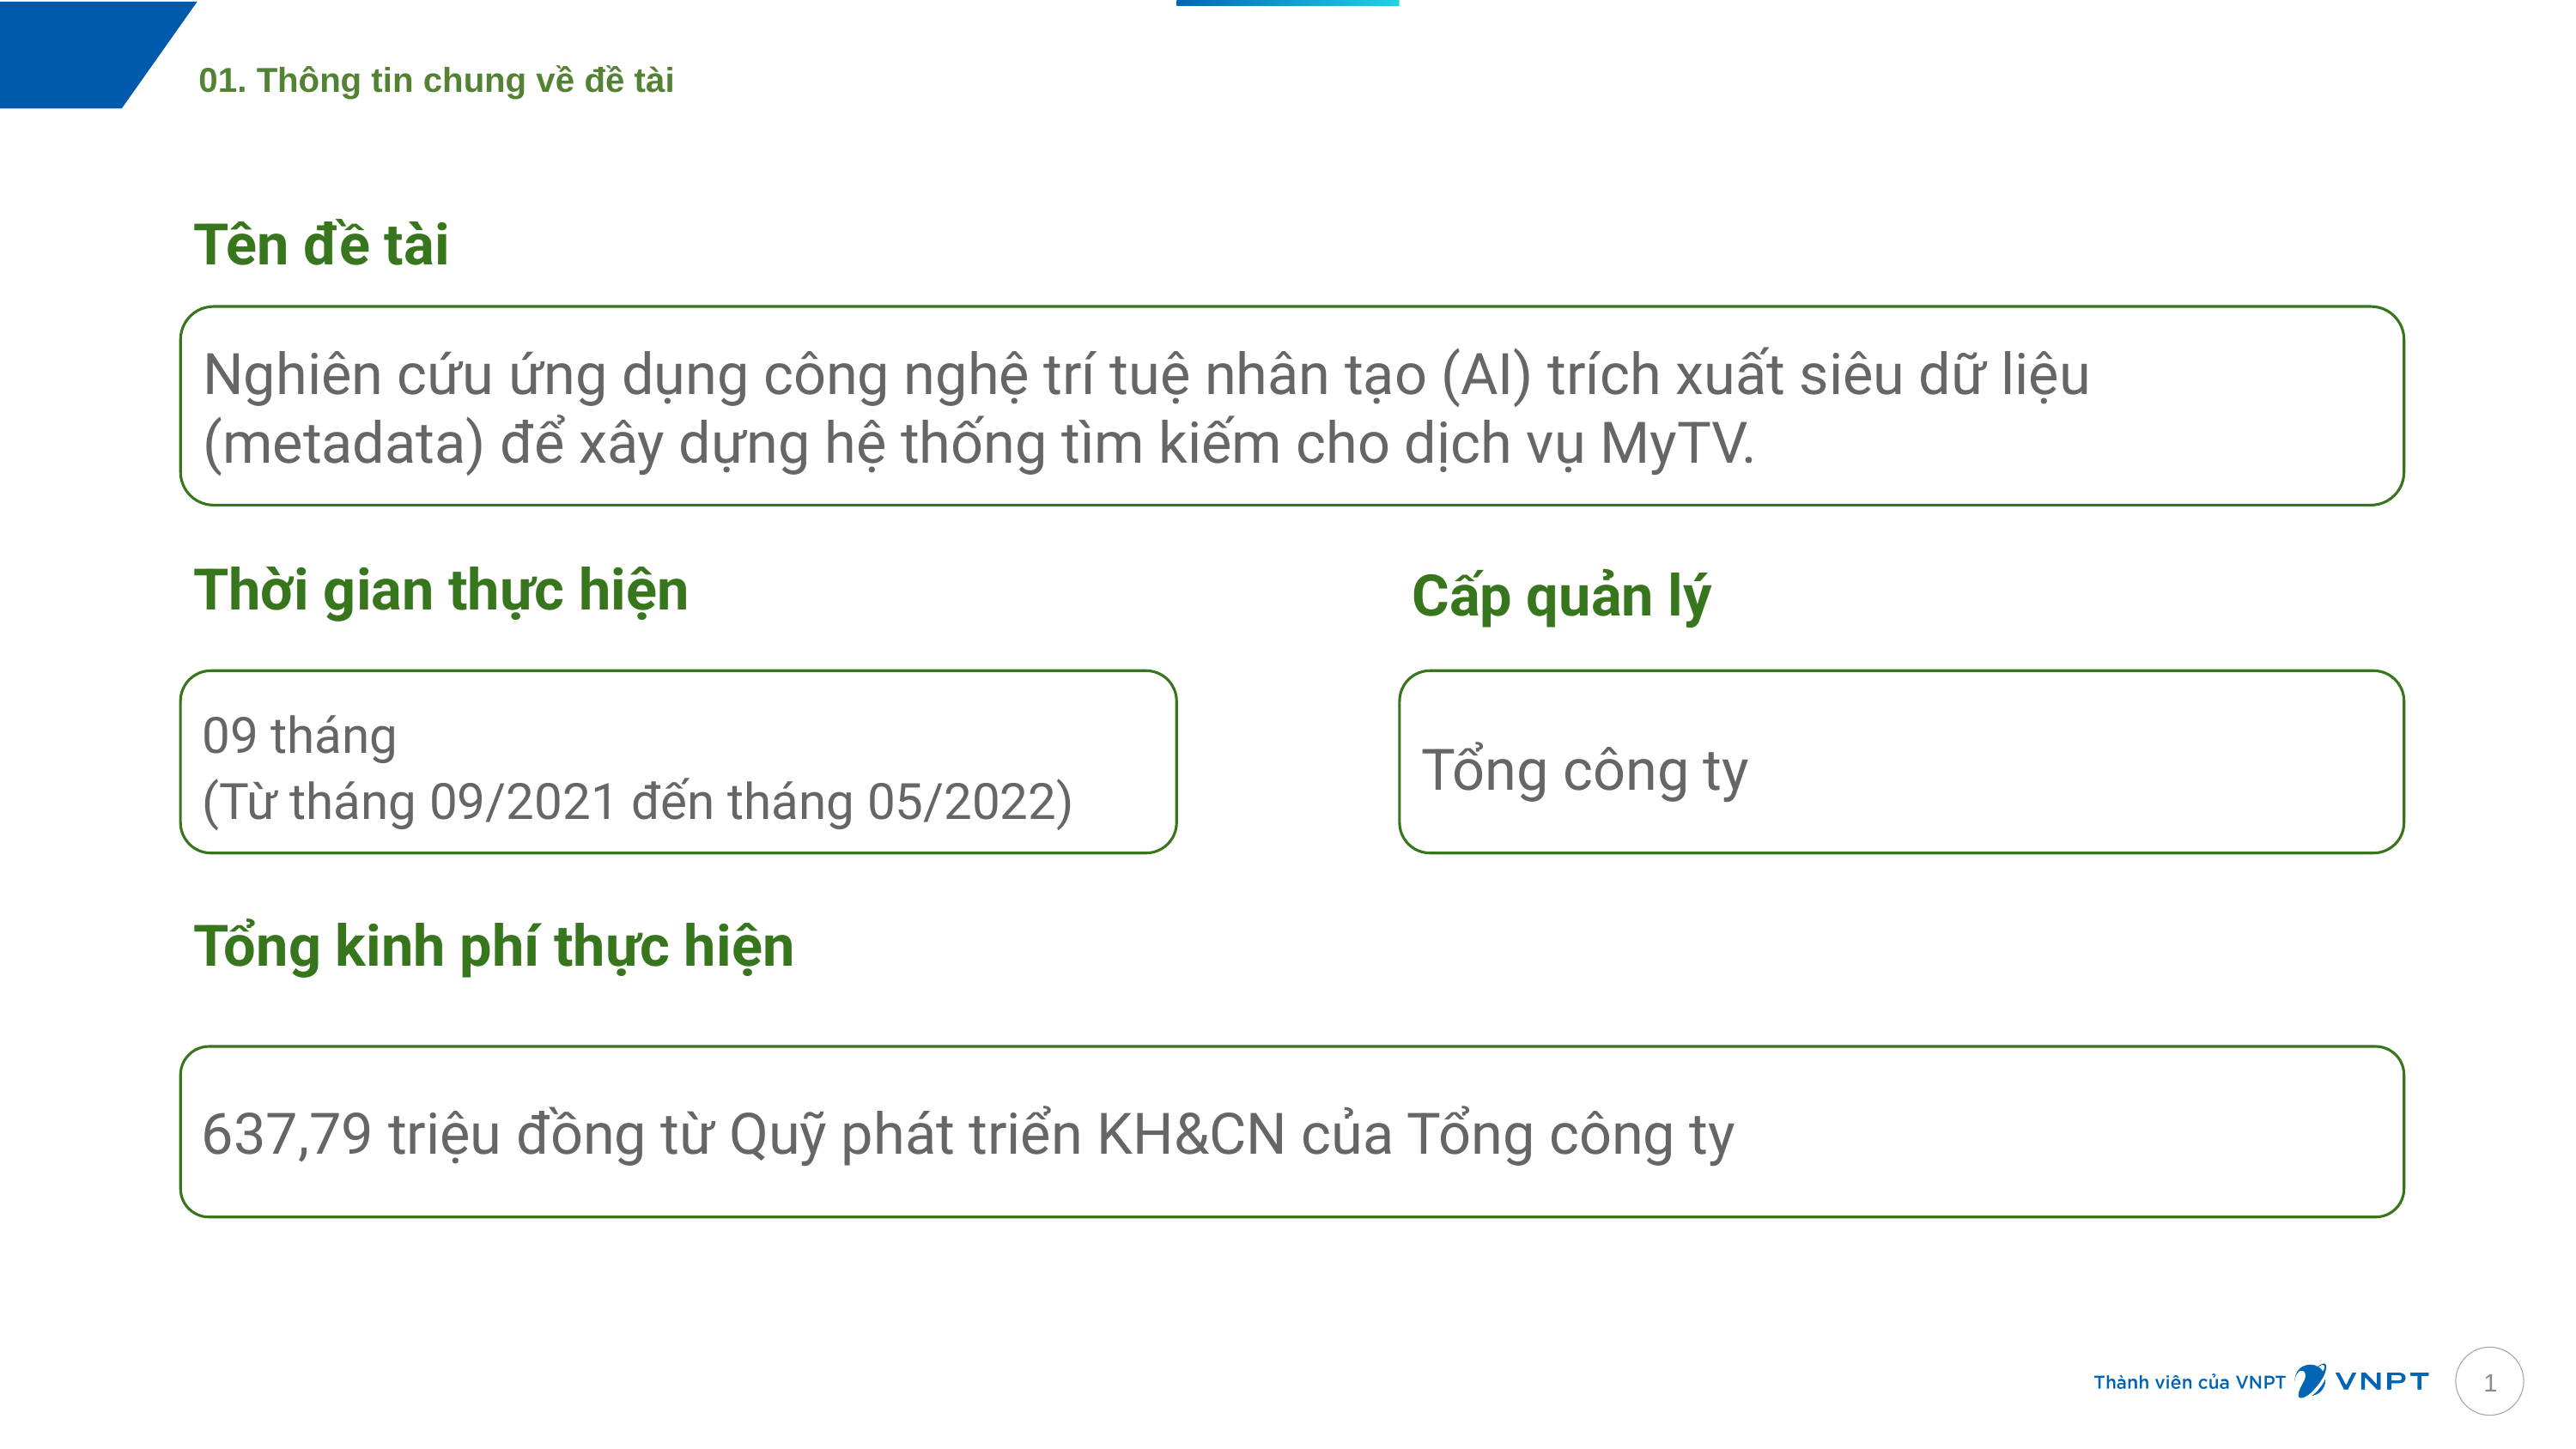

01. Thông tin chung về đề tài

Tên đề tài
Nghiên cứu ứng dụng công nghệ trí tuệ nhân tạo (AI) trích xuất siêu dữ liệu (metadata) để xây dựng hệ thống tìm kiếm cho dịch vụ MyTV.
Thời gian thực hiện
Cấp quản lý
09 tháng
(Từ tháng 09/2021 đến tháng 05/2022)
Tổng công ty
Tổng kinh phí thực hiện
637,79 triệu đồng từ Quỹ phát triển KH&CN của Tổng công ty
1